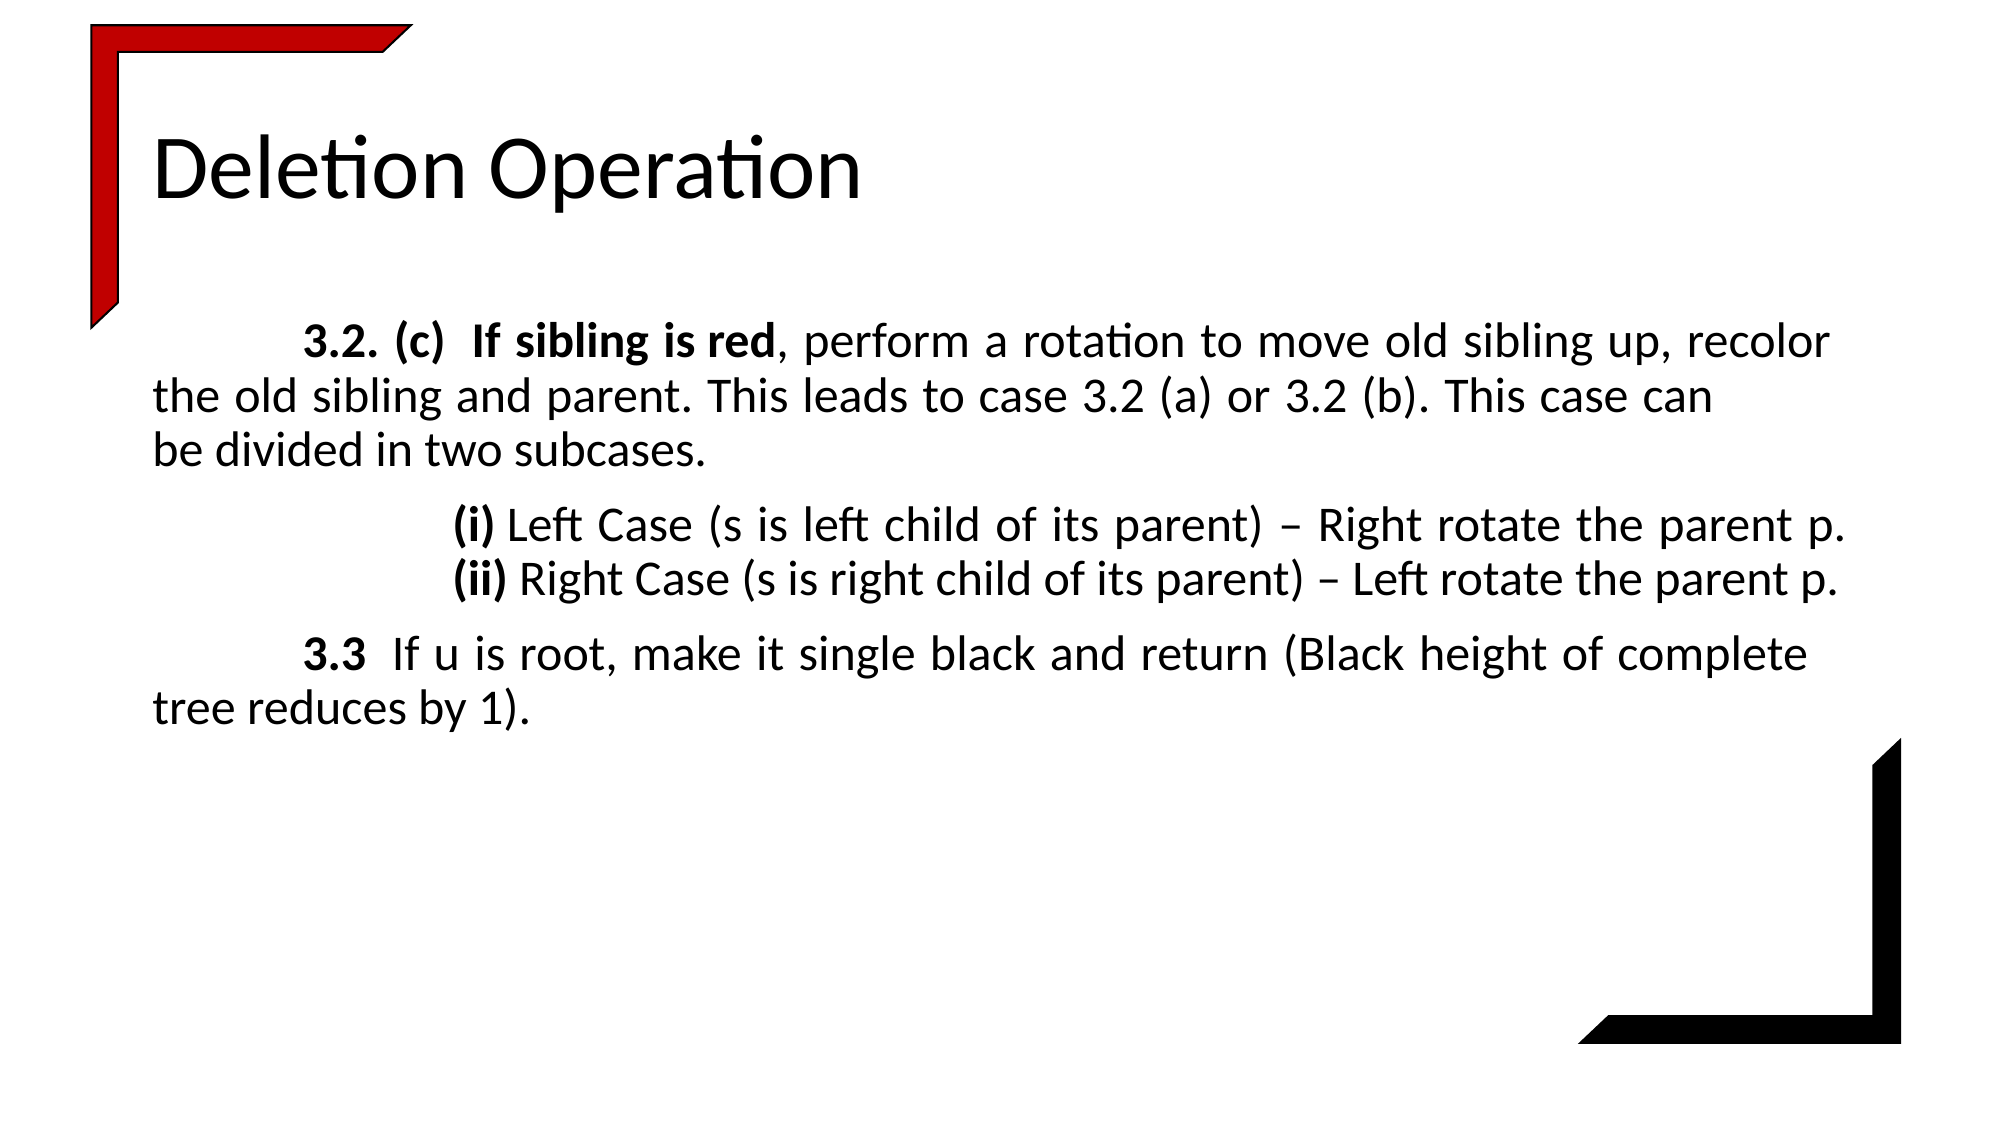

# Deletion Operation
	3.2. (c)  If sibling is red, perform a rotation to move old sibling up, recolor 	the old sibling and parent. This leads to case 3.2 (a) or 3.2 (b). This case can 	be divided in two subcases.
		(i) Left Case (s is left child of its parent) – Right rotate the parent p.
		(ii) Right Case (s is right child of its parent) – Left rotate the parent p.
	3.3  If u is root, make it single black and return (Black height of complete 	tree reduces by 1).